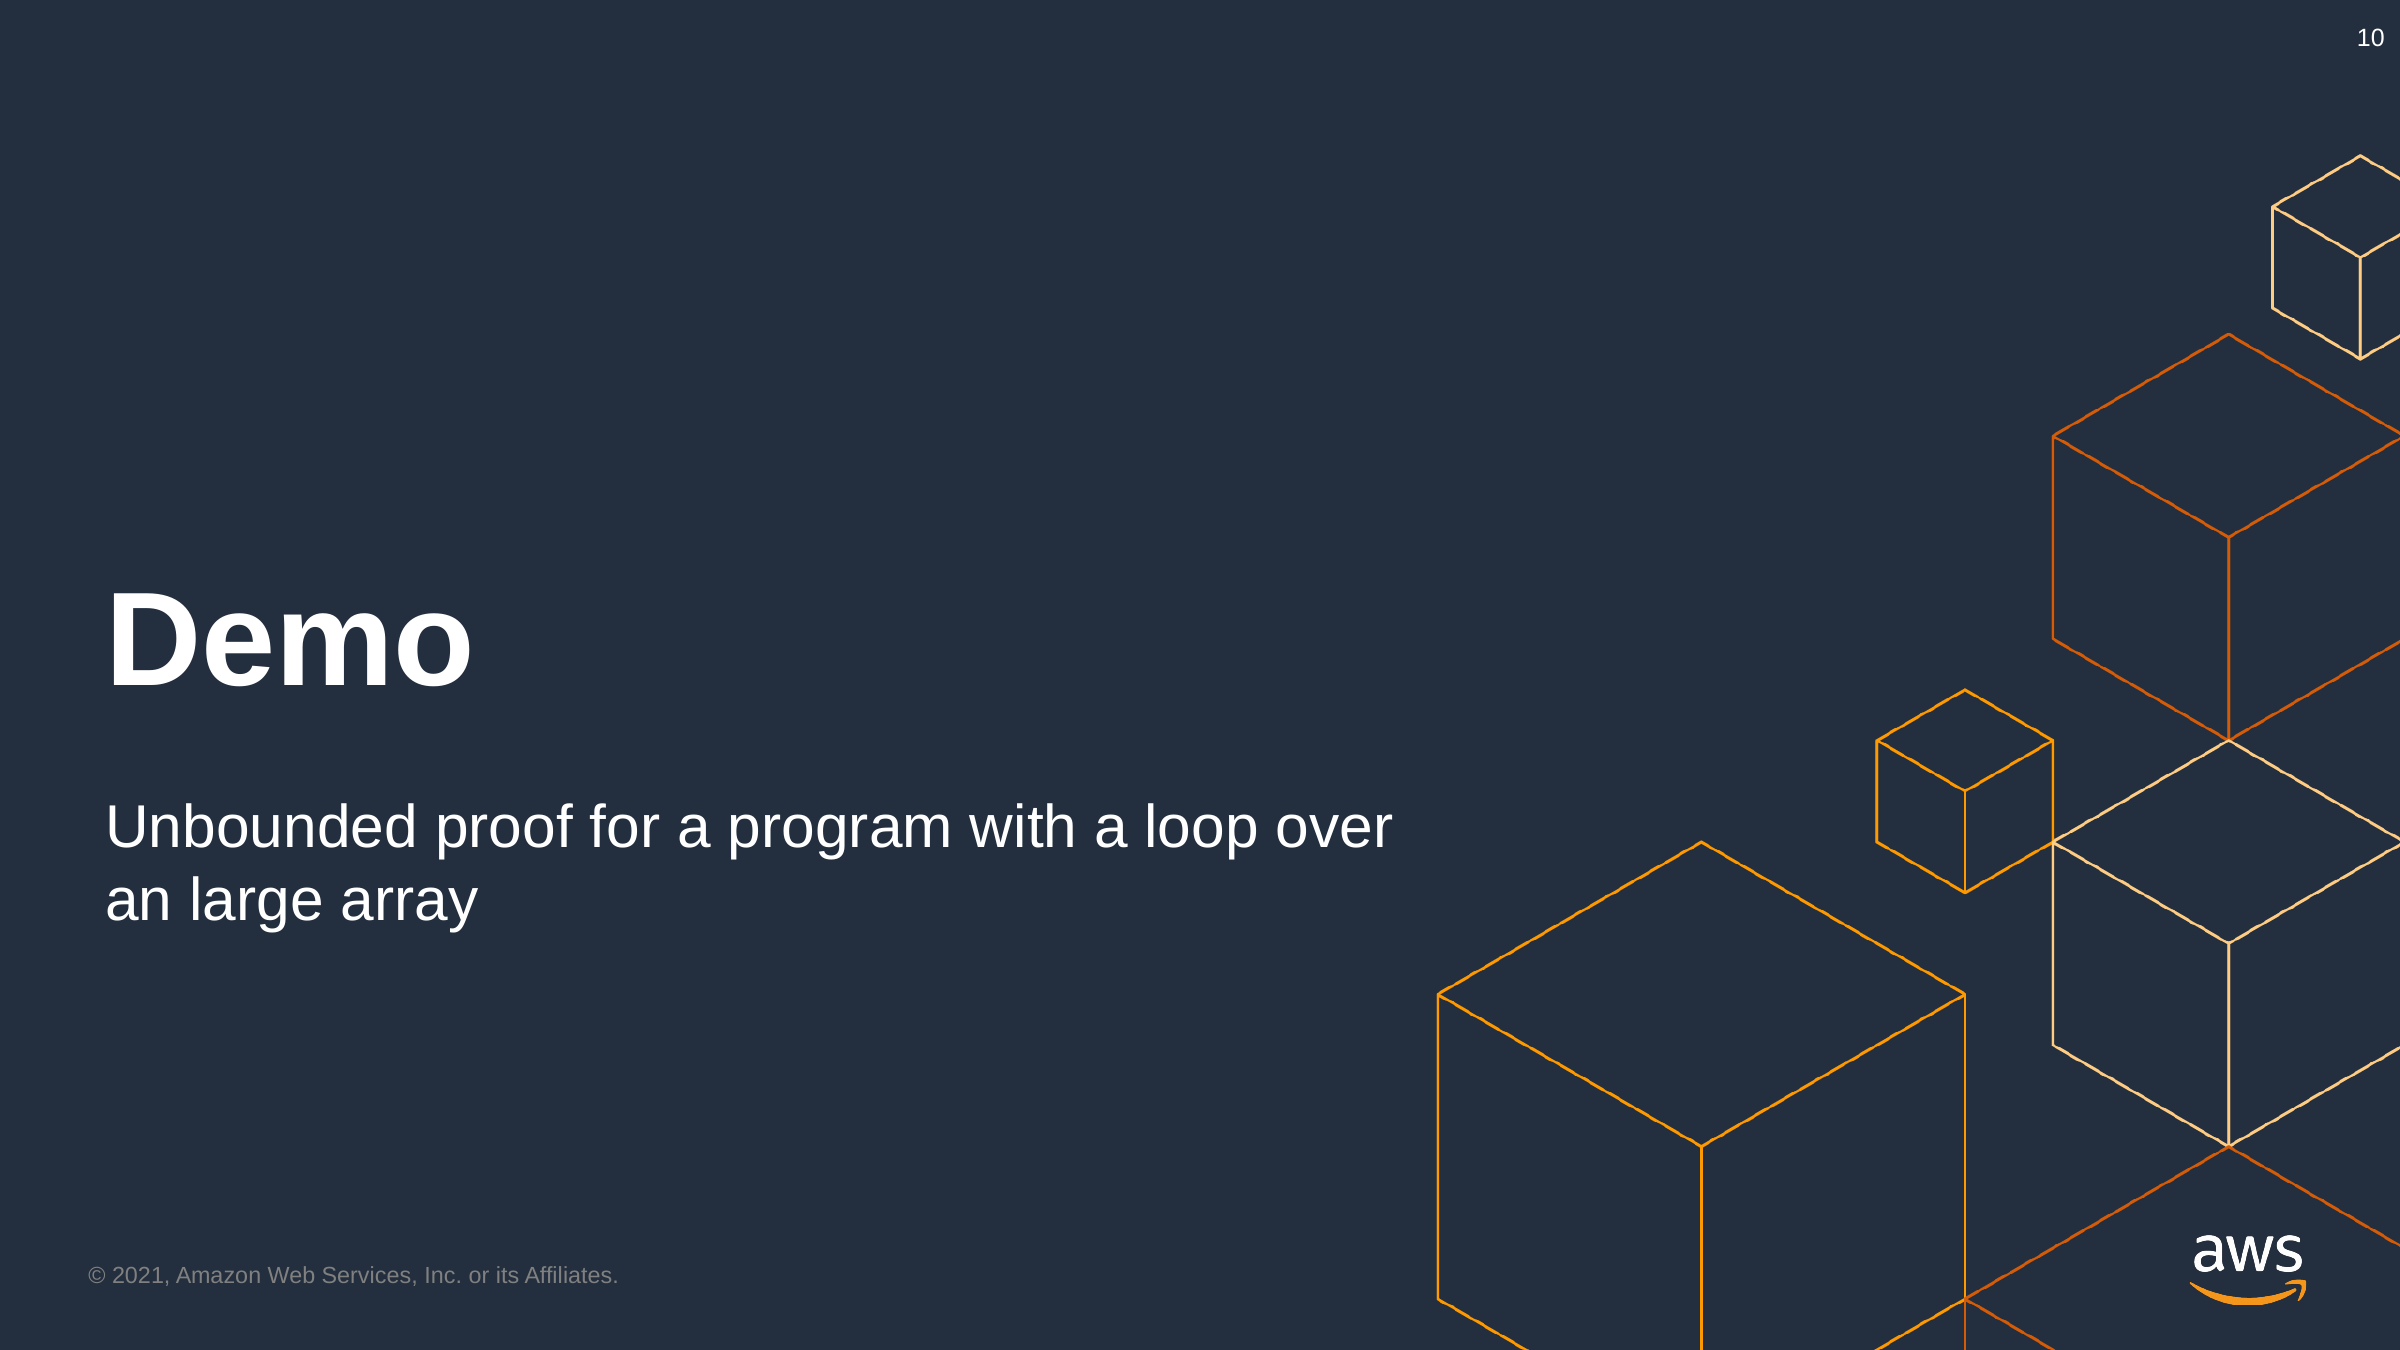

10
# Demo
Unbounded proof for a program with a loop over an large array